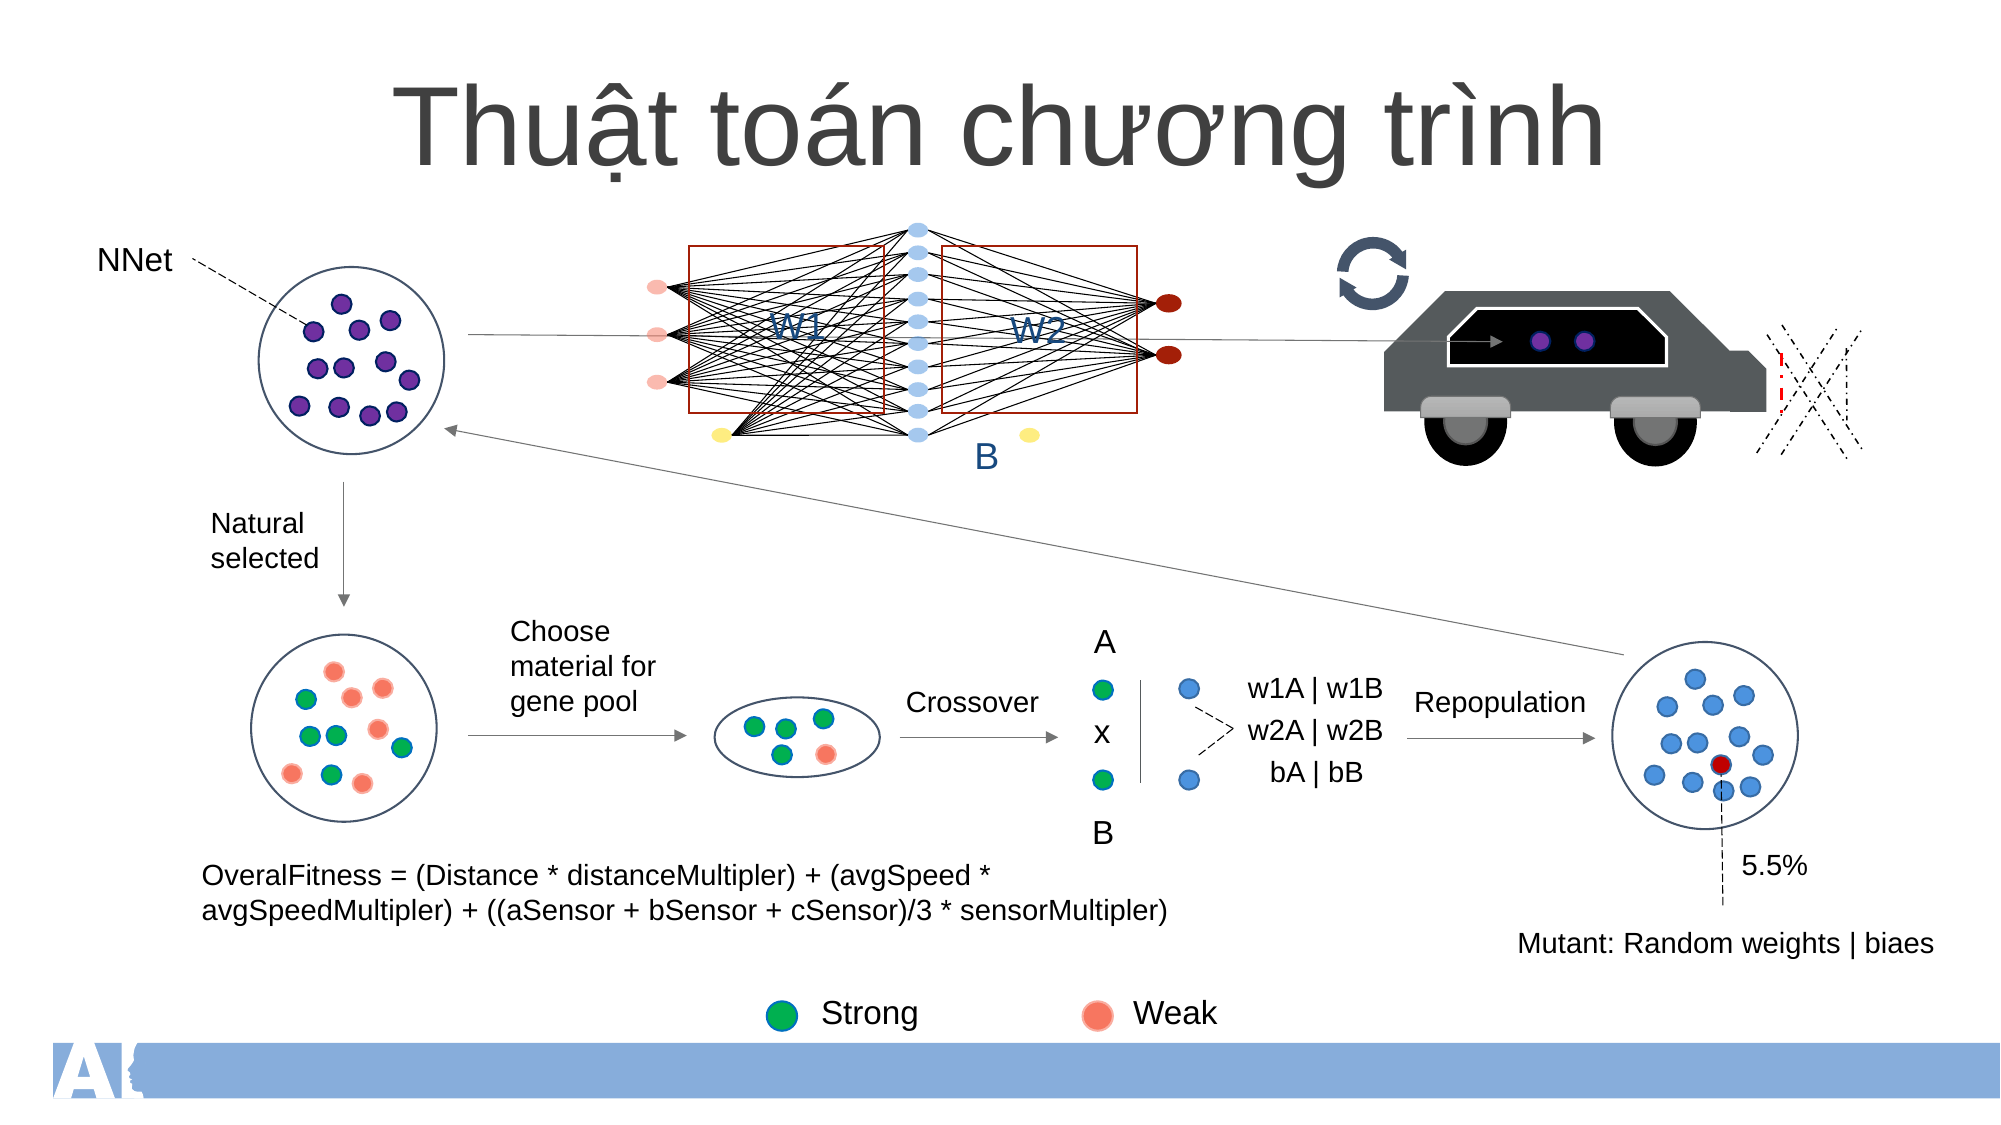

Thuật toán chương trình

W1
W2
B
NNet

Natural selected
Choose material for gene pool
A

x

B

w1A | w1B
w2A | w2B
bA | bB
Crossover
Repopulation

Mutant: Random weights | biaes
5.5%
OveralFitness = (Distance * distanceMultipler) + (avgSpeed * avgSpeedMultipler) + ((aSensor + bSensor + cSensor)/3 * sensorMultipler)
Strong
Weak